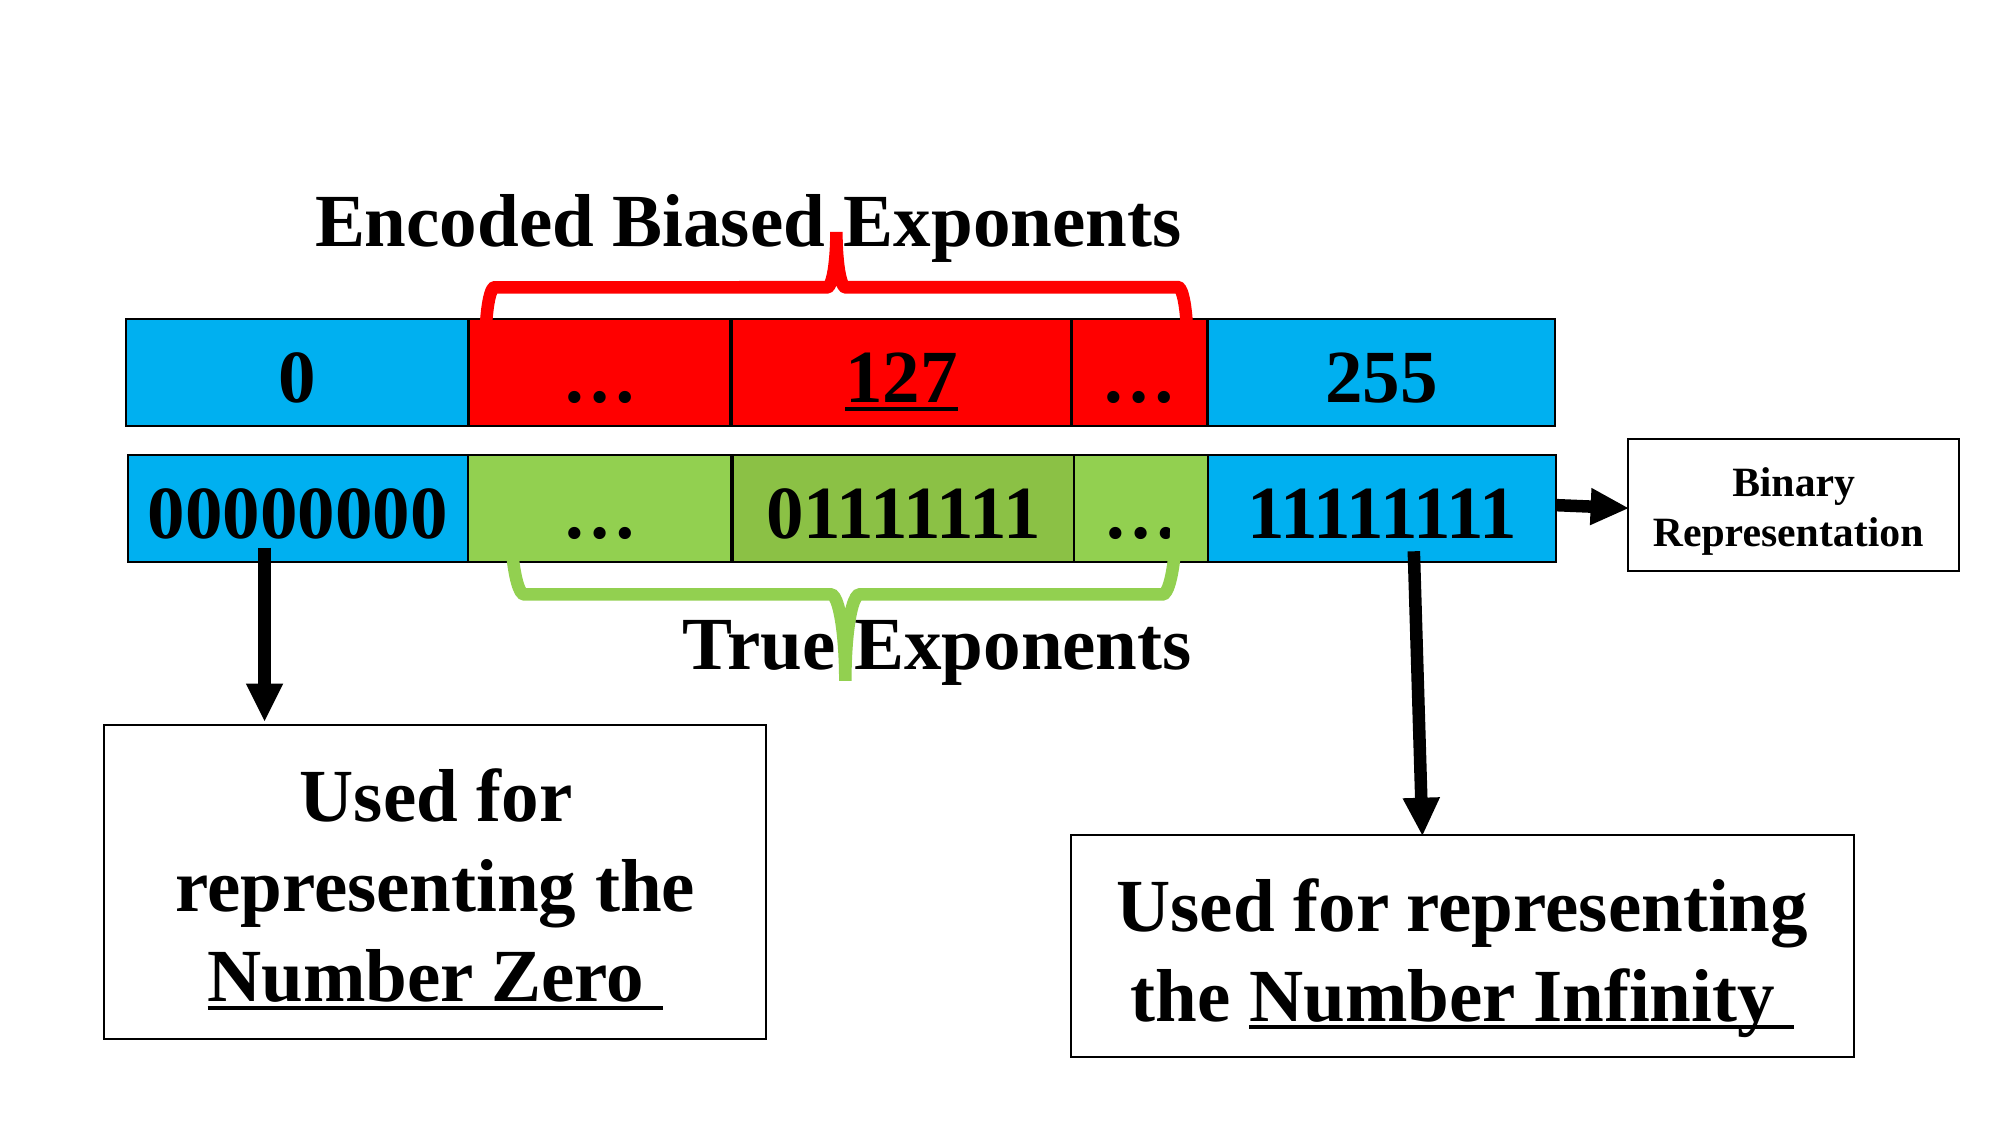

Encoded Biased Exponents

…
0
127
…
255
Binary Representation
00000000
…
01111111
…
11111111
True Exponents
Used for representing the Number Zero
Used for representing the Number Infinity